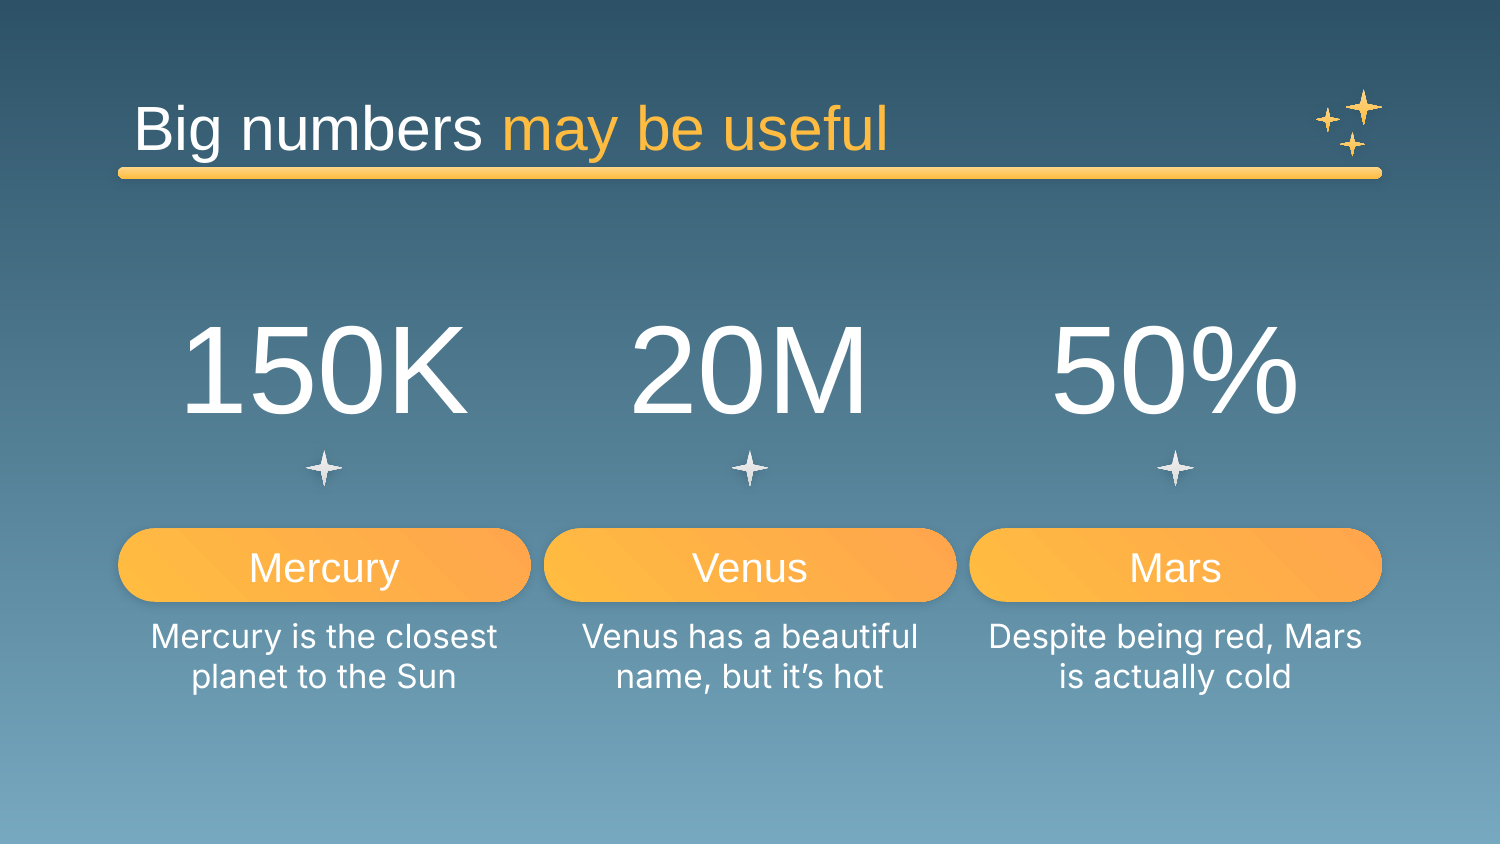

# Big numbers may be useful
150K
20M
50%

Mercury
Venus
Mars

Mercury is the closest planet to the Sun
Venus has a beautiful name, but it’s hot
Despite being red, Mars is actually cold